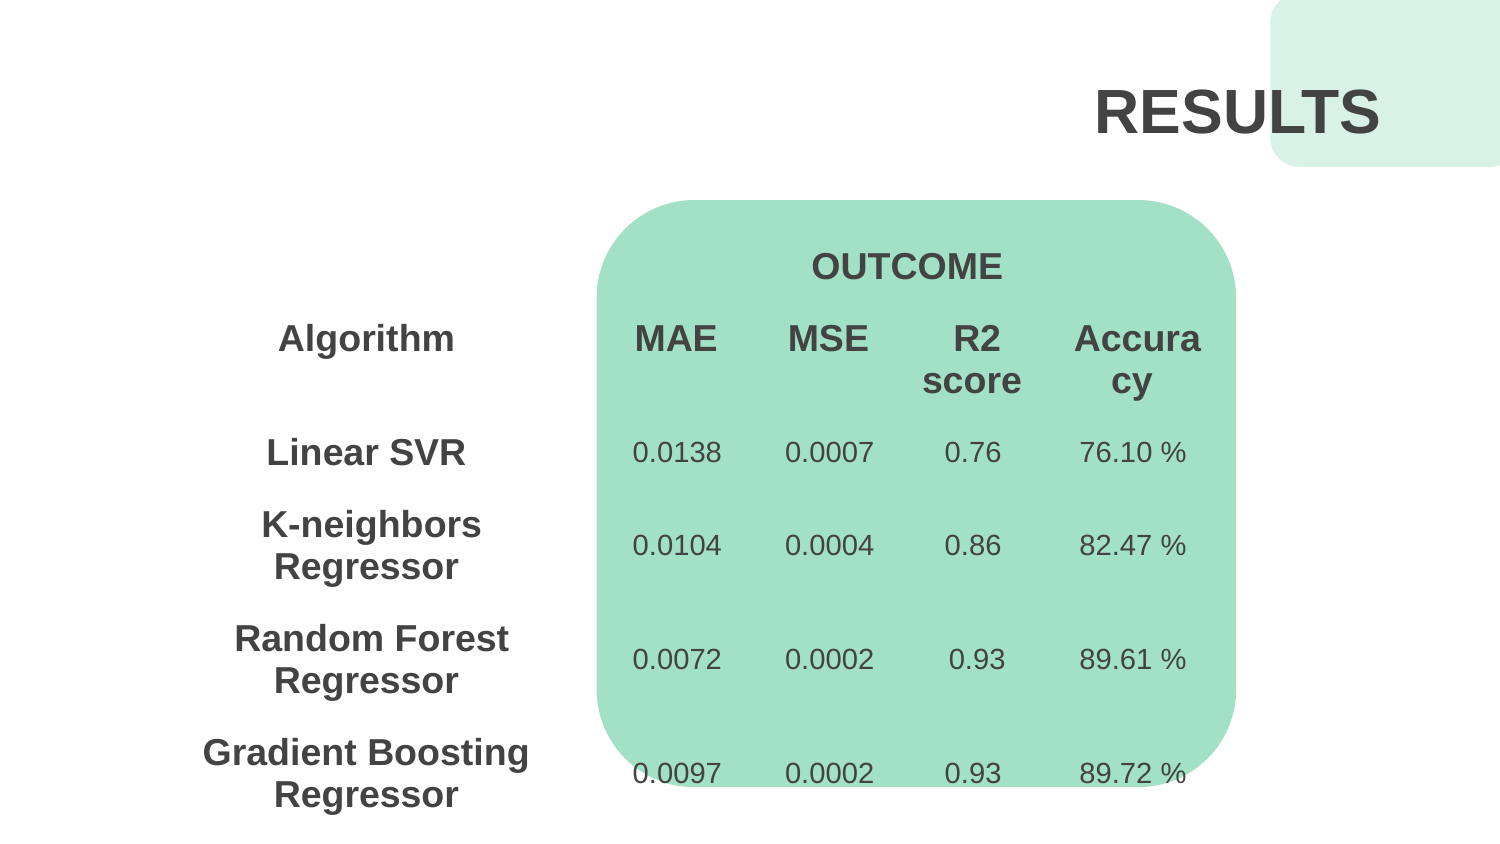

# RESULTS

|  | OUTCOME |  |  |  |
| --- | --- | --- | --- | --- |
| Algorithm | MAE | MSE | R2 score | Accuracy |
| Linear SVR | 0.0138 | 0.0007 | 0.76 | 76.10 % |
| K-neighbors Regressor | 0.0104 | 0.0004 | 0.86 | 82.47 % |
| Random Forest Regressor | 0.0072 | 0.0002 | 0.93 | 89.61 % |
| Gradient Boosting Regressor | 0.0097 | 0.0002 | 0.93 | 89.72 % |
| Deep Neural Networks | 0.0083 | 0.0002 | 0.92 | 89.68 % |